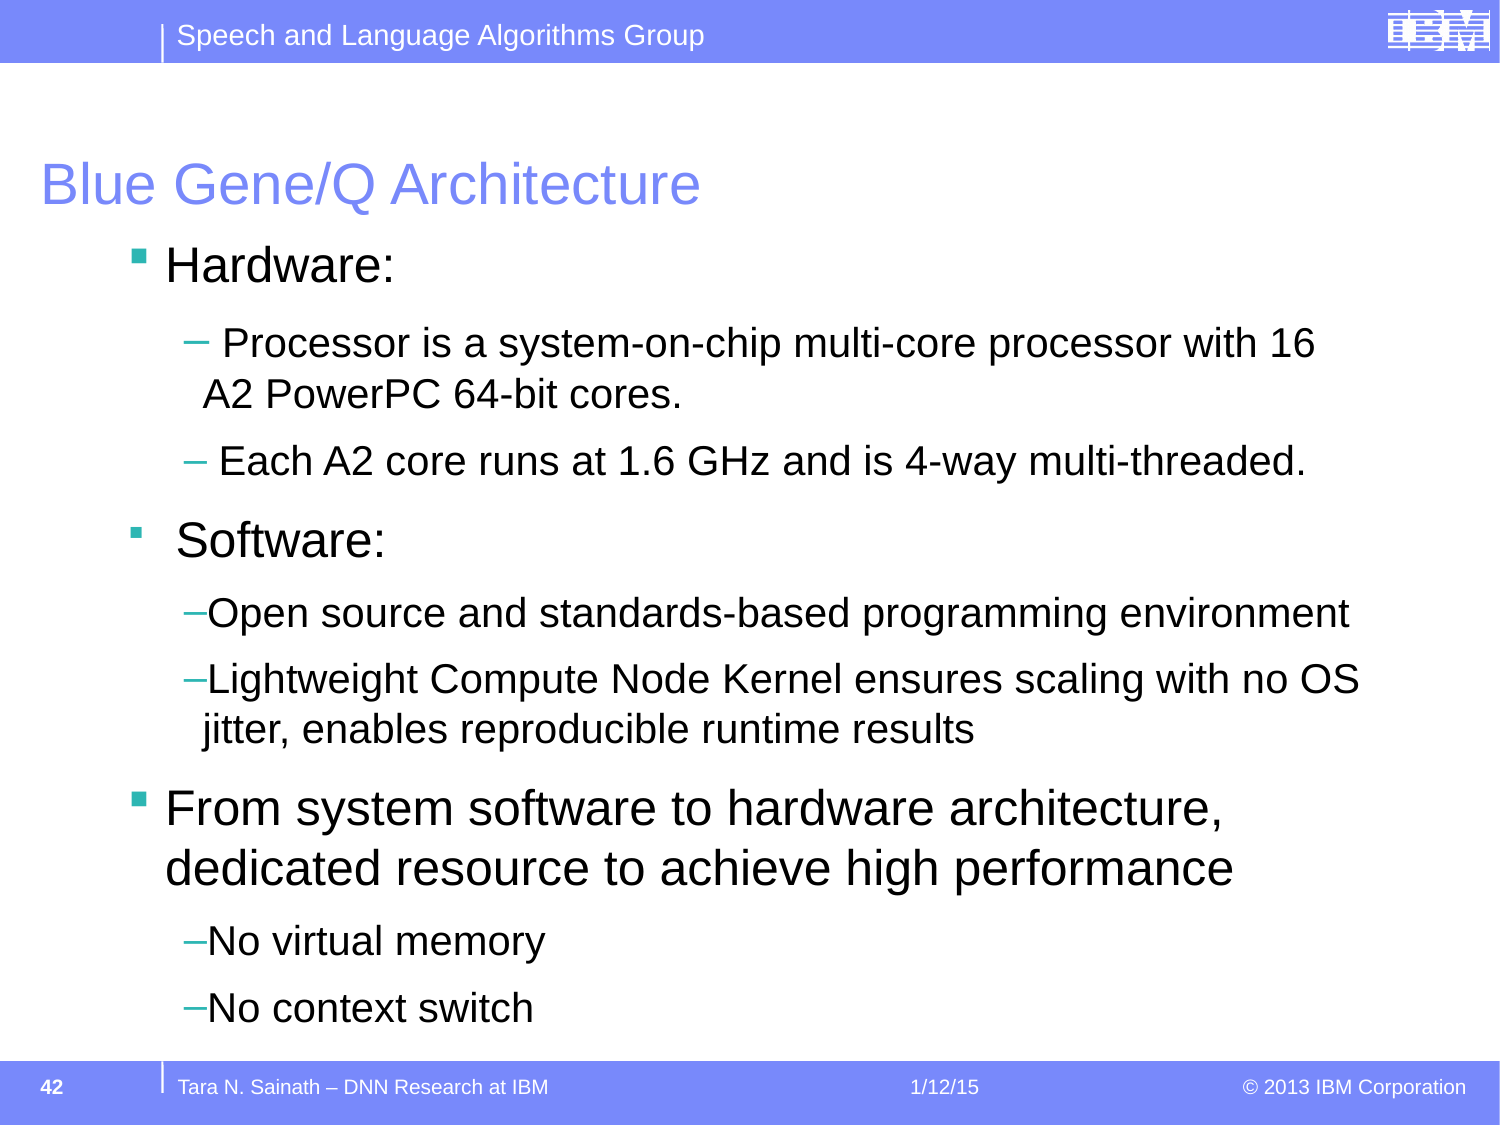

# Blue Gene/Q Architecture
Hardware:
 Processor is a system-on-chip multi-core processor with 16 A2 PowerPC 64-bit cores.
 Each A2 core runs at 1.6 GHz and is 4-way multi-threaded.
 Software:
Open source and standards-based programming environment
Lightweight Compute Node Kernel ensures scaling with no OS jitter, enables reproducible runtime results
From system software to hardware architecture, dedicated resource to achieve high performance
No virtual memory
No context switch
42
Tara N. Sainath – DNN Research at IBM
1/12/15